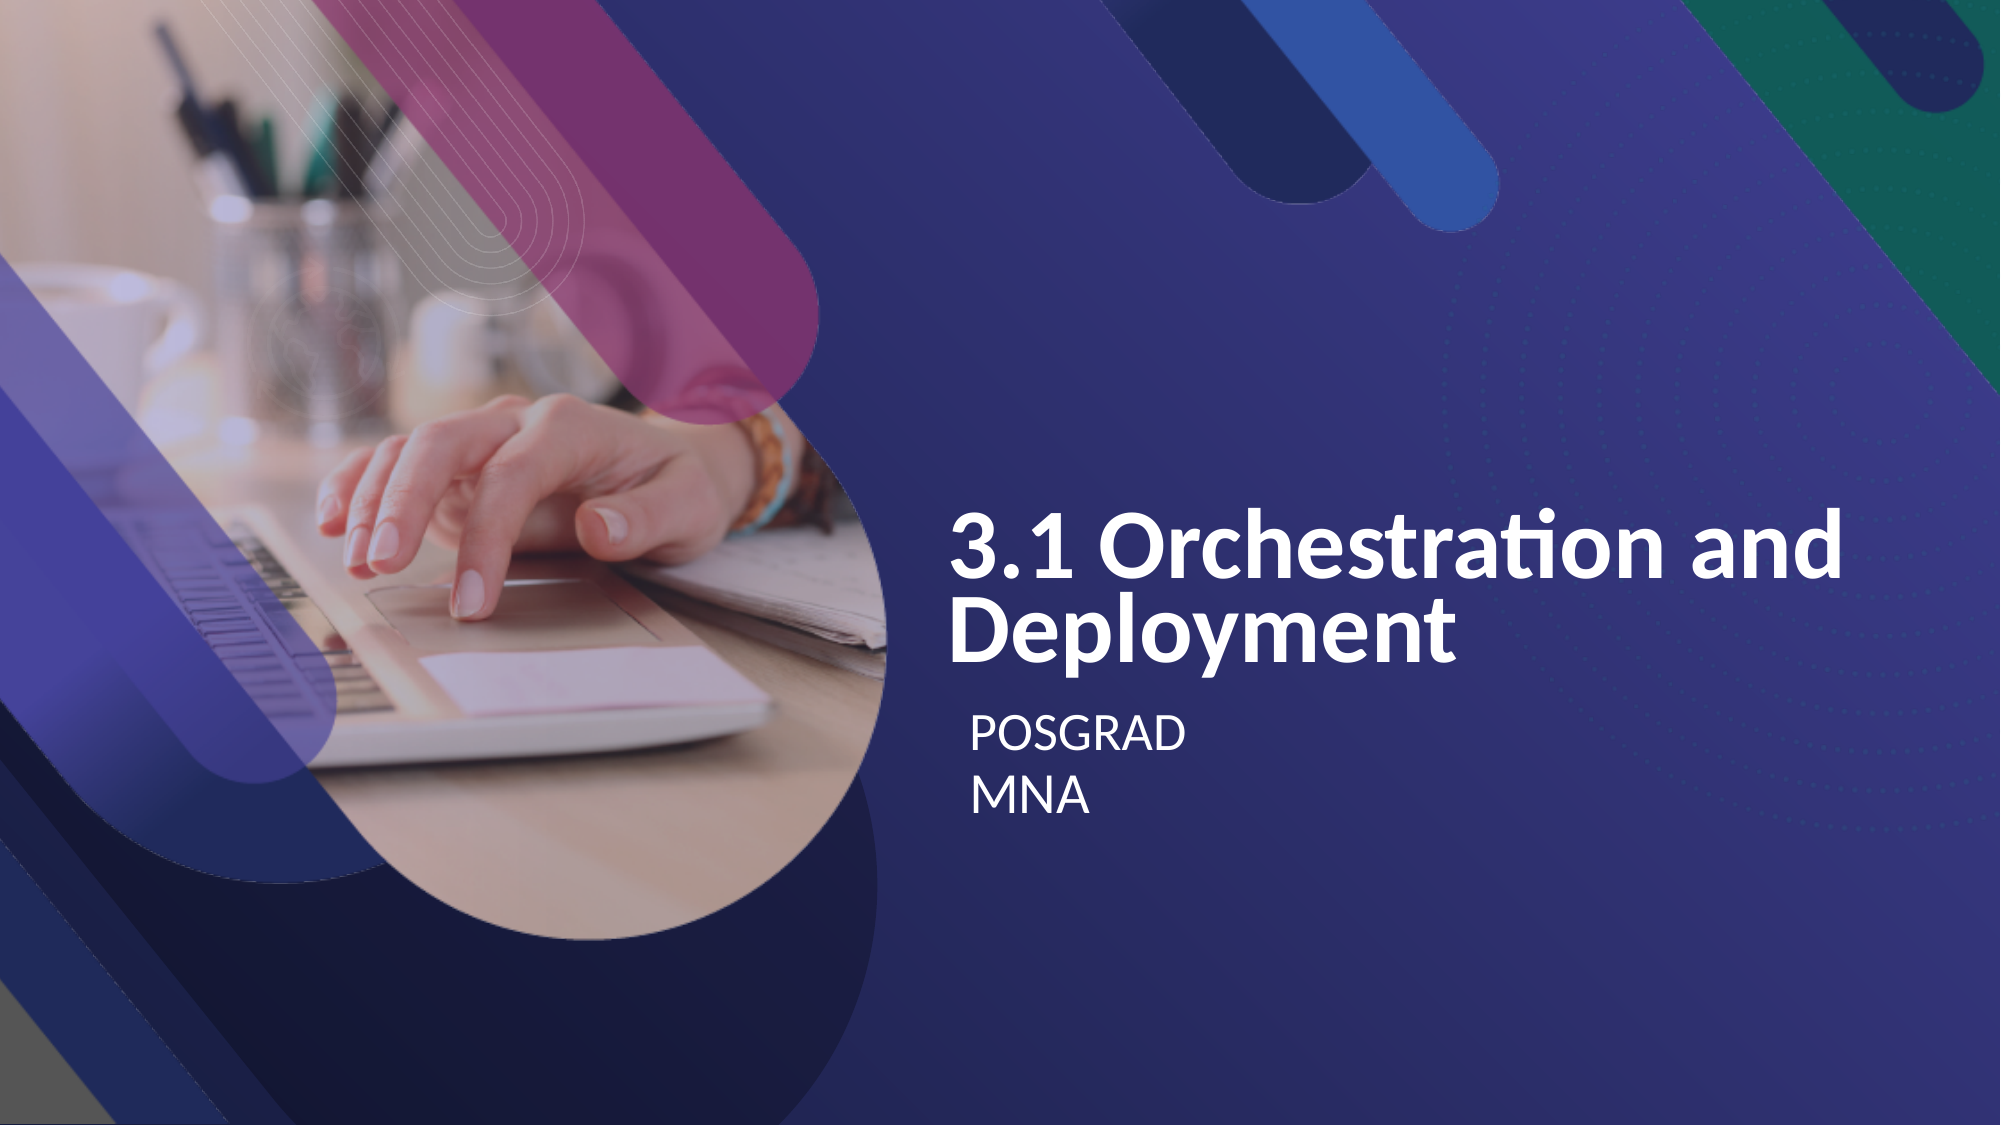

# 3.1 Orchestration and Deployment

POSGRAD
MNA